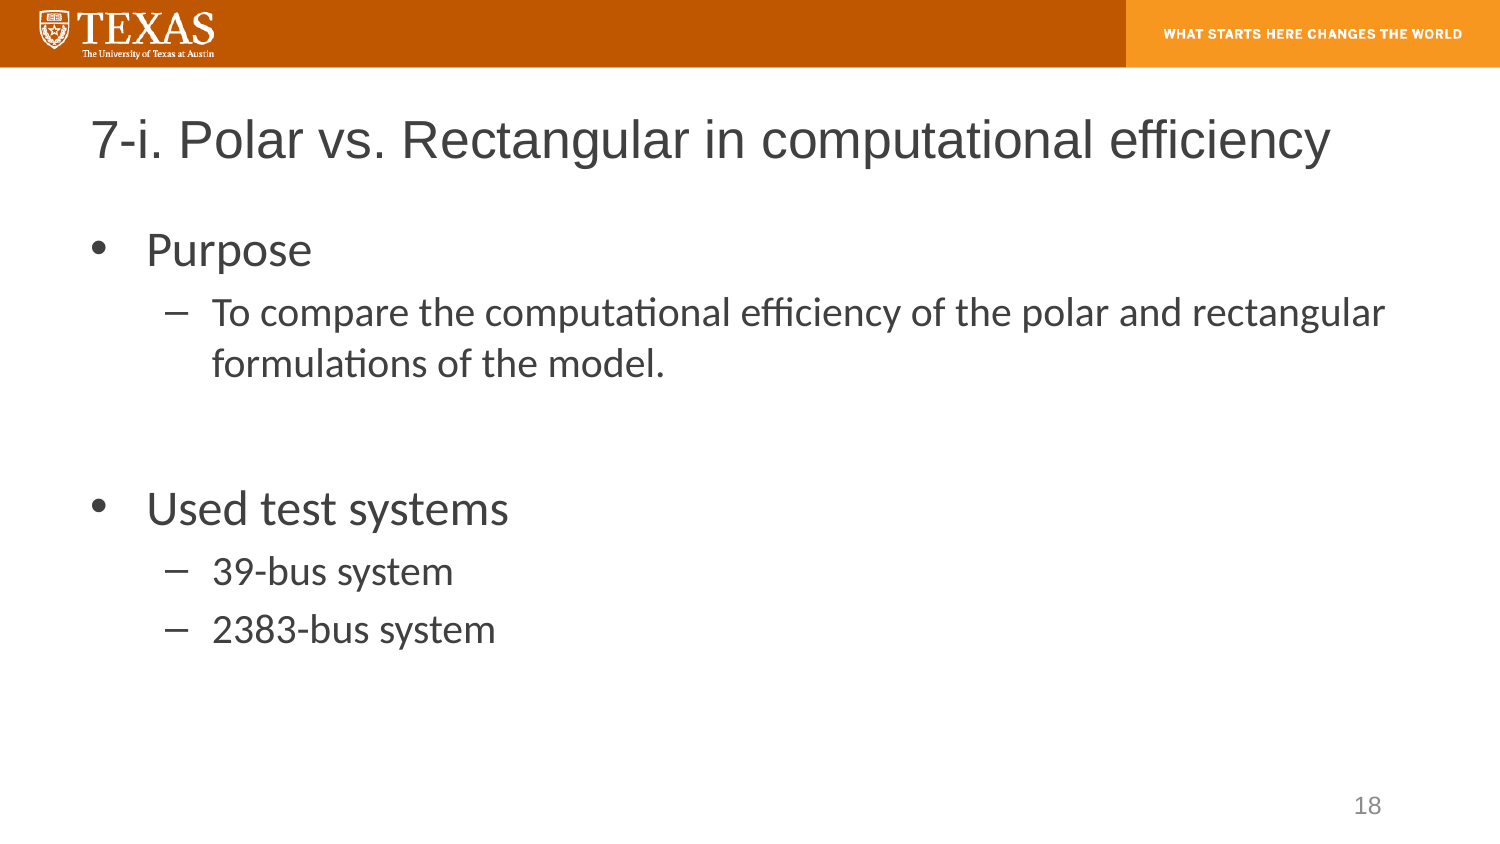

# 7-i. Polar vs. Rectangular in computational efficiency
Purpose
To compare the computational efficiency of the polar and rectangular formulations of the model.

Used test systems
39-bus system
2383-bus system
18